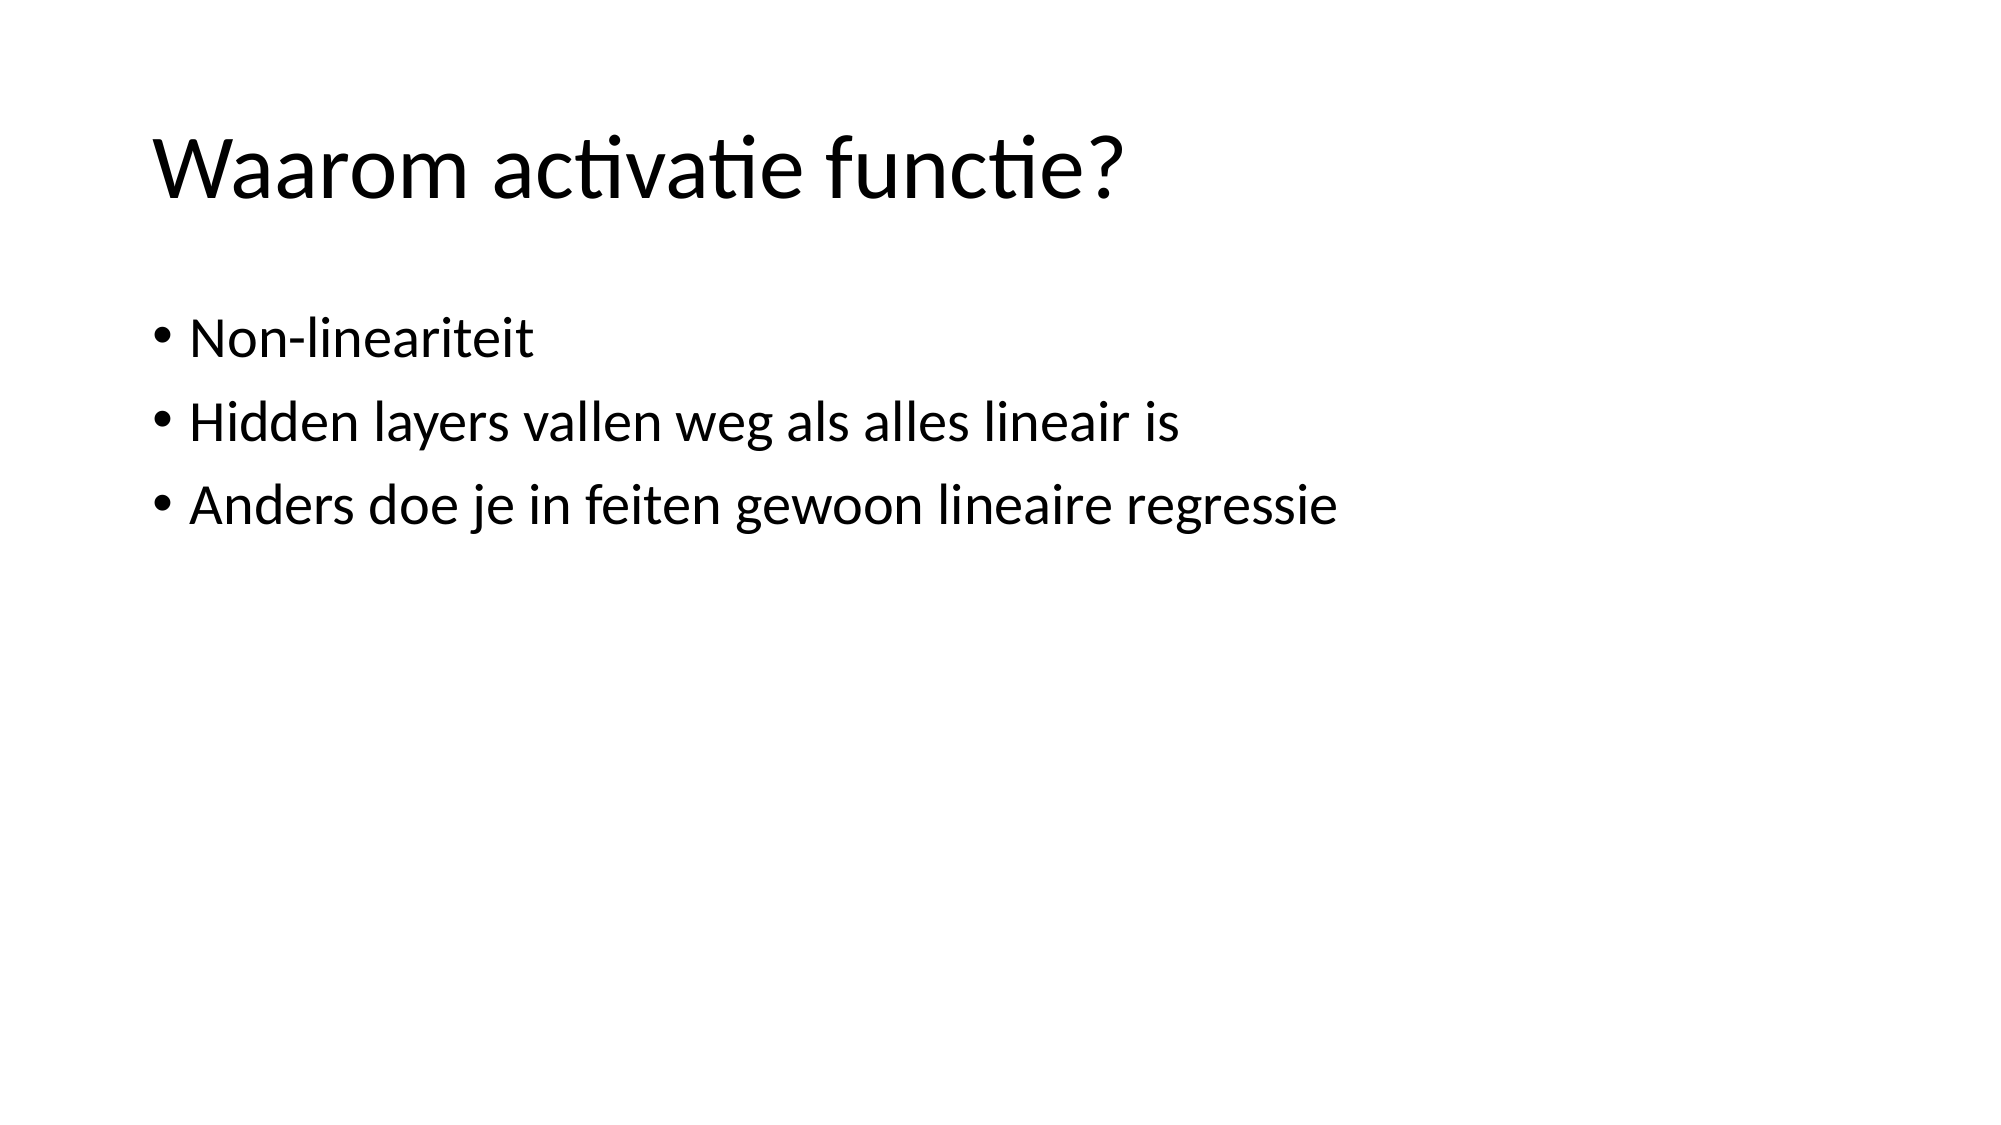

# Waarom activatie functie?

Non-lineariteit
Hidden layers vallen weg als alles lineair is
Anders doe je in feiten gewoon lineaire regressie